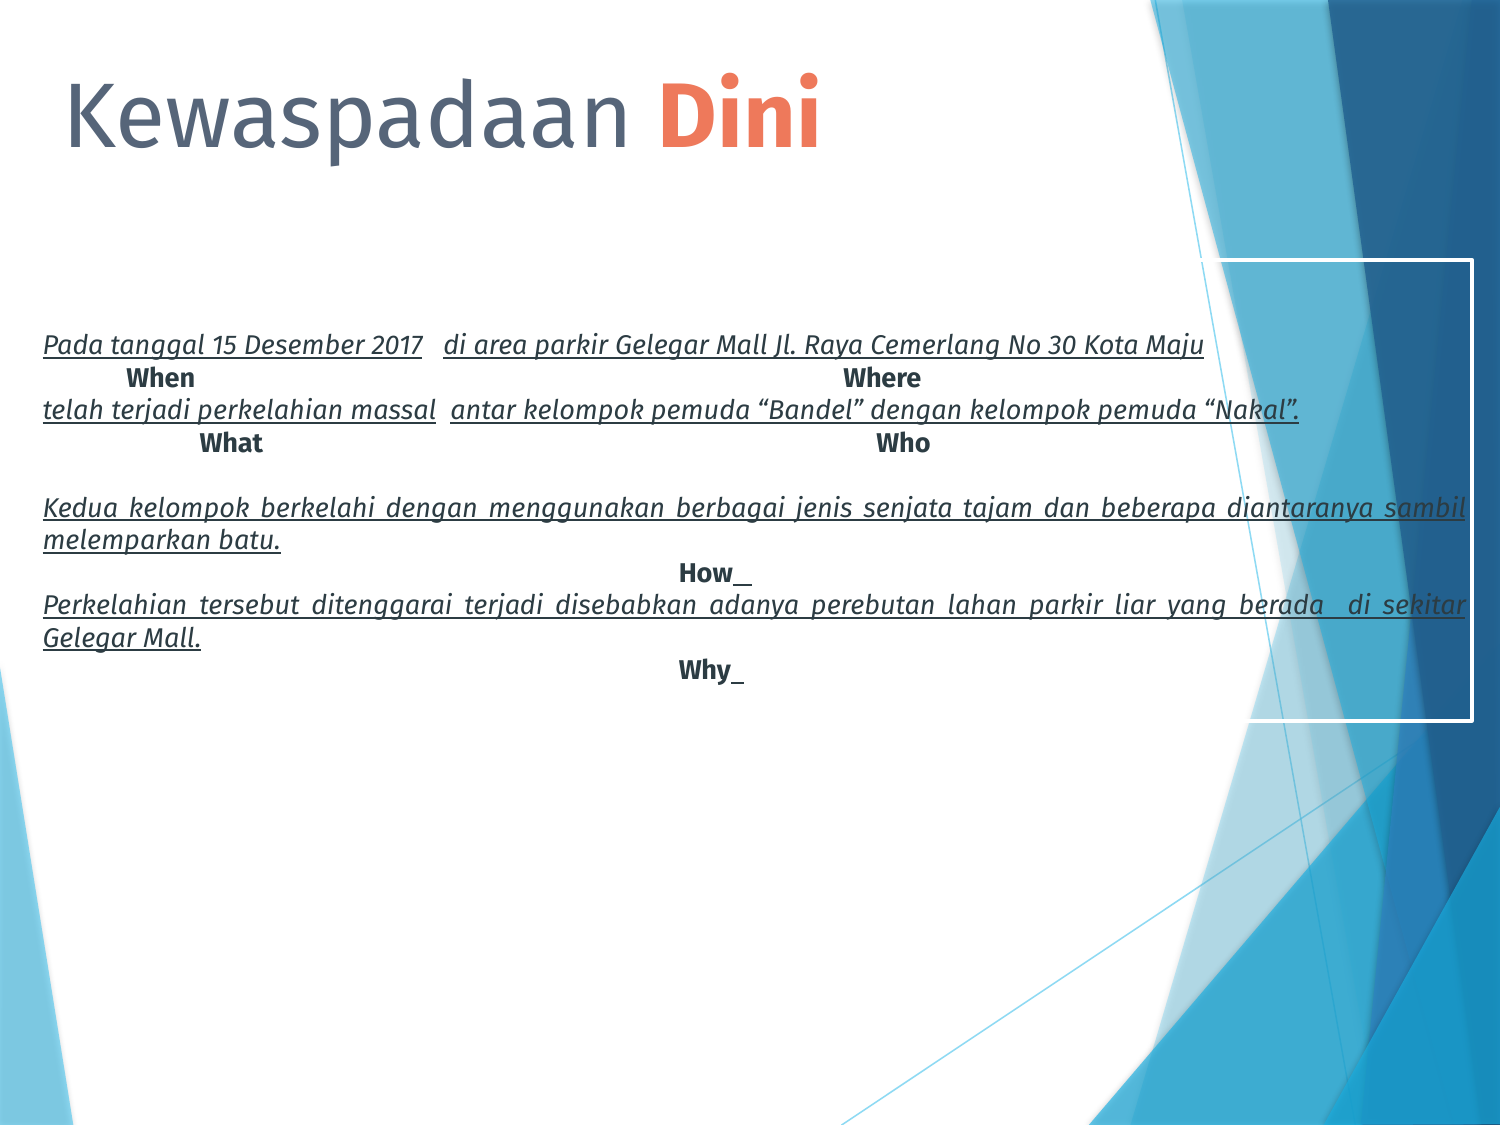

Kewaspadaan Dini

Pada tanggal 15 Desember 2017   di area parkir Gelegar Mall Jl. Raya Cemerlang No 30 Kota Maju
            When				       Where
telah terjadi perkelahian massal  antar kelompok pemuda “Bandel” dengan kelompok pemuda “Nakal”.
	 What				             Who

Kedua kelompok berkelahi dengan menggunakan berbagai jenis senjata tajam dan beberapa diantaranya sambil melemparkan batu.
				     How
Perkelahian tersebut ditenggarai terjadi disebabkan adanya perebutan lahan parkir liar yang berada  di sekitar Gelegar Mall.
				     Why